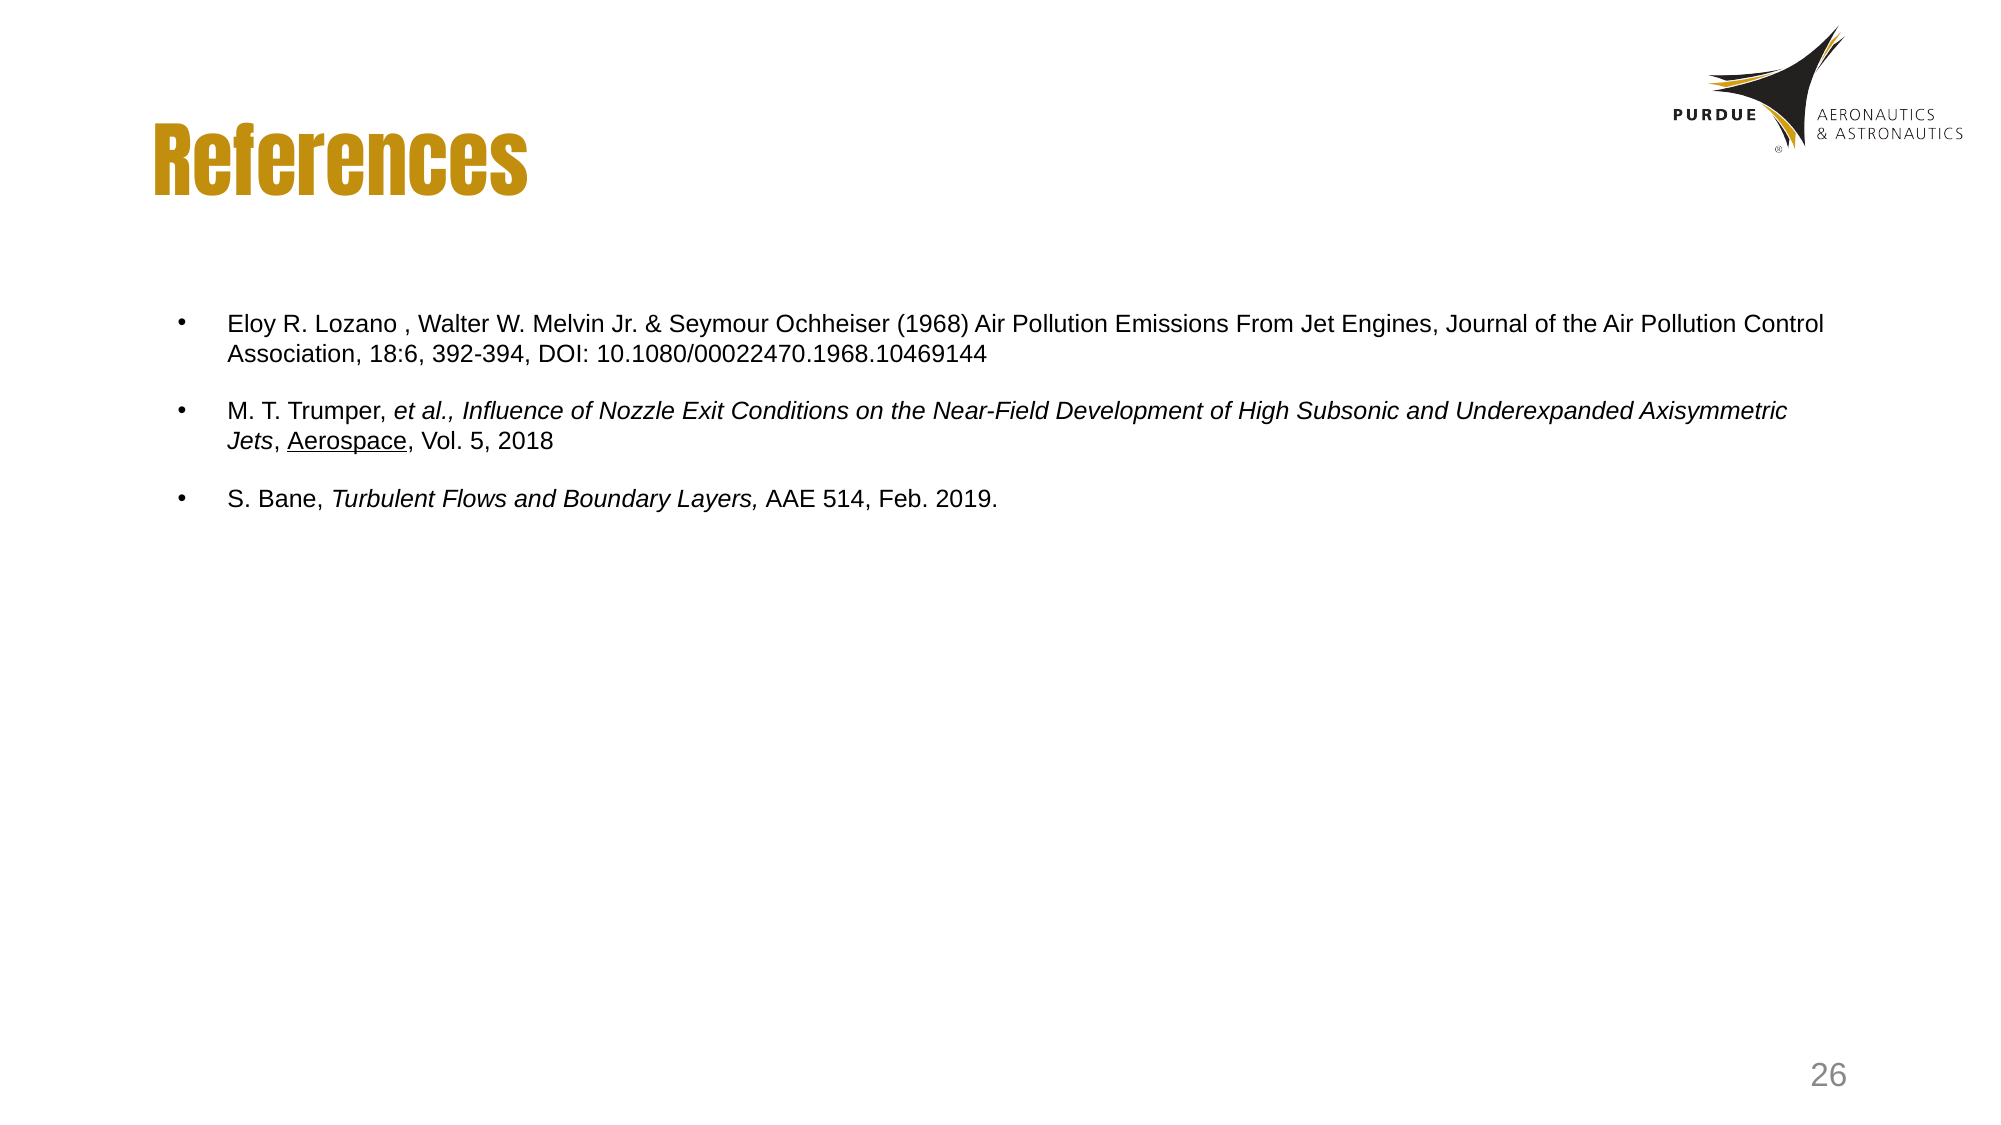

# References
Eloy R. Lozano , Walter W. Melvin Jr. & Seymour Ochheiser (1968) Air Pollution Emissions From Jet Engines, Journal of the Air Pollution Control Association, 18:6, 392-394, DOI: 10.1080/00022470.1968.10469144
M. T. Trumper, et al., Influence of Nozzle Exit Conditions on the Near-Field Development of High Subsonic and Underexpanded Axisymmetric Jets, Aerospace, Vol. 5, 2018
S. Bane, Turbulent Flows and Boundary Layers, AAE 514, Feb. 2019.

26